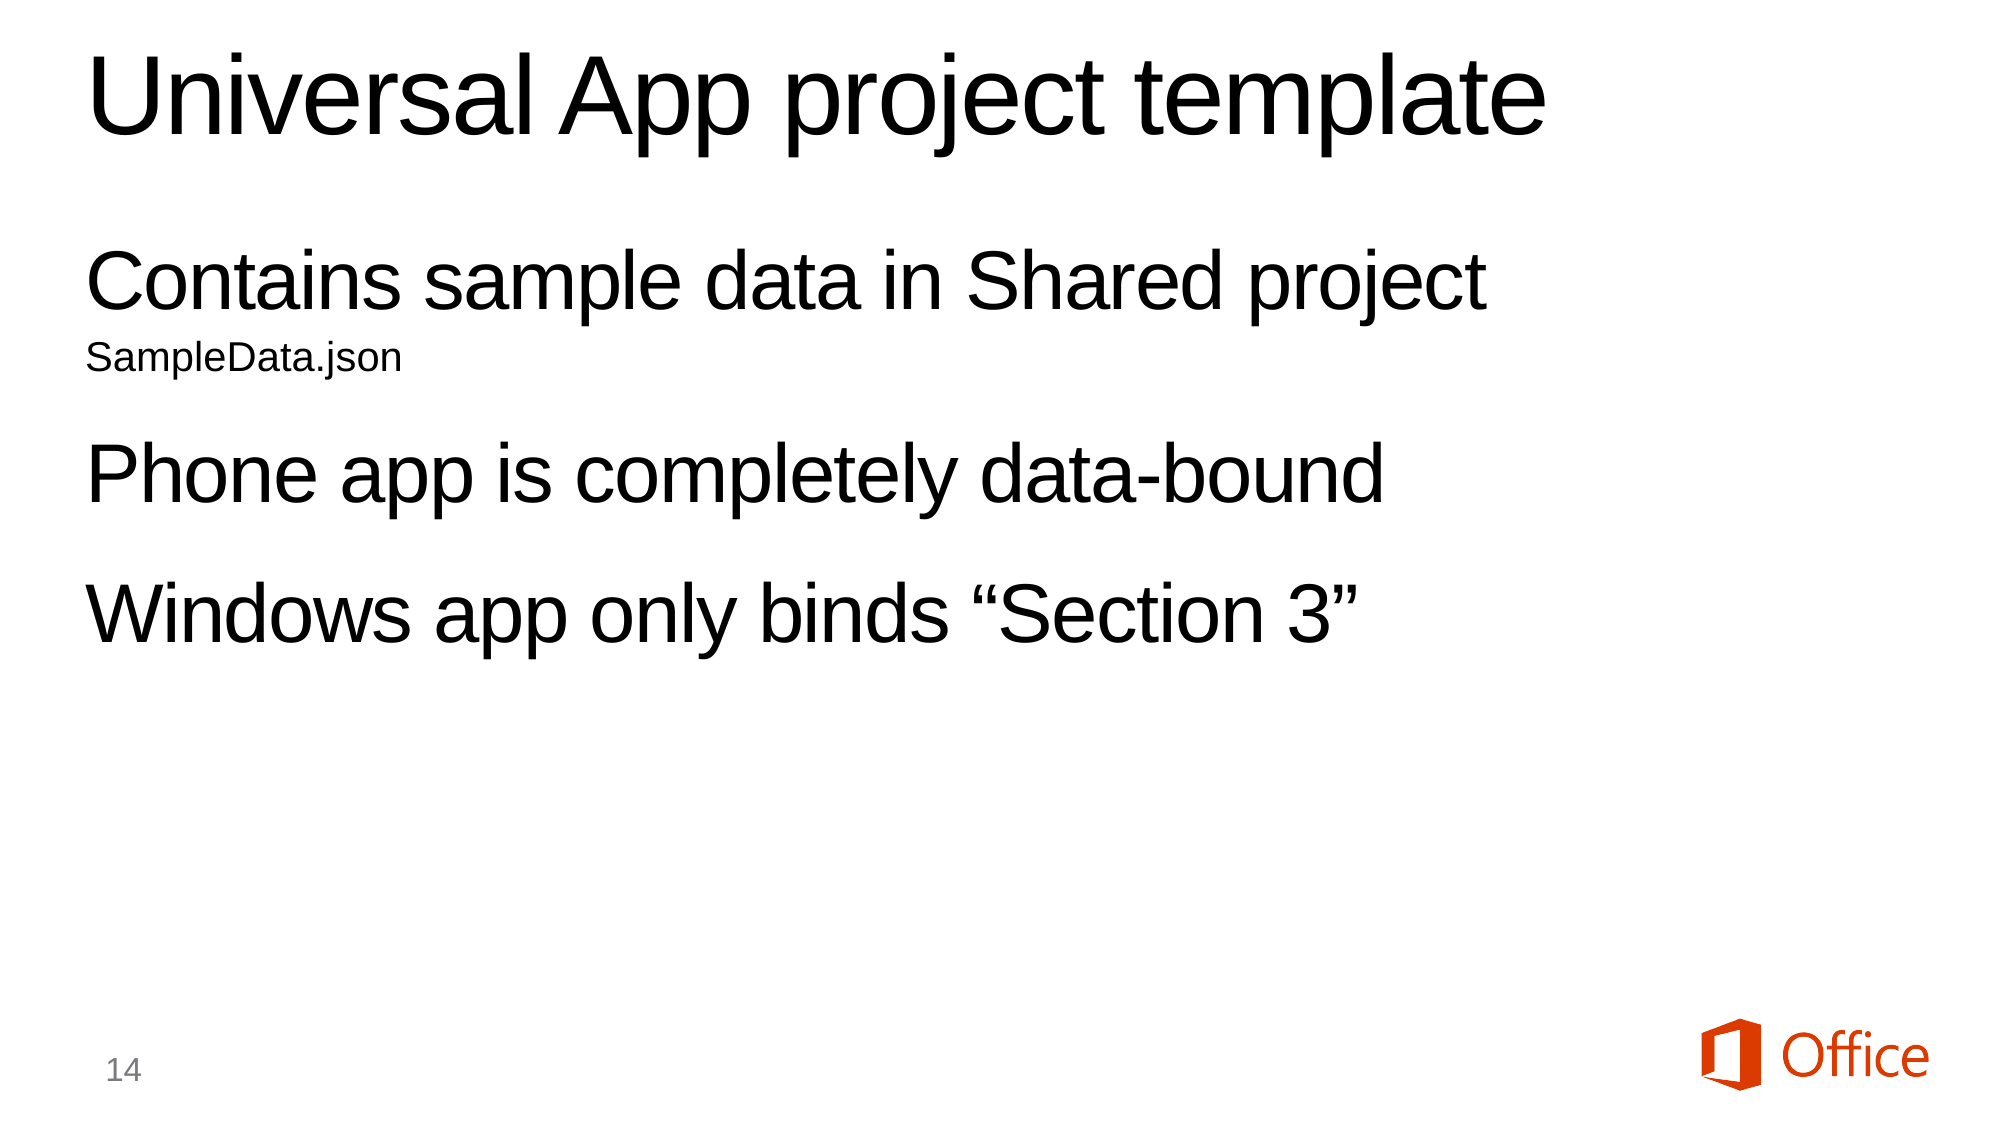

# Universal App project template
Contains sample data in Shared project
SampleData.json
Phone app is completely data-bound
Windows app only binds “Section 3”
14